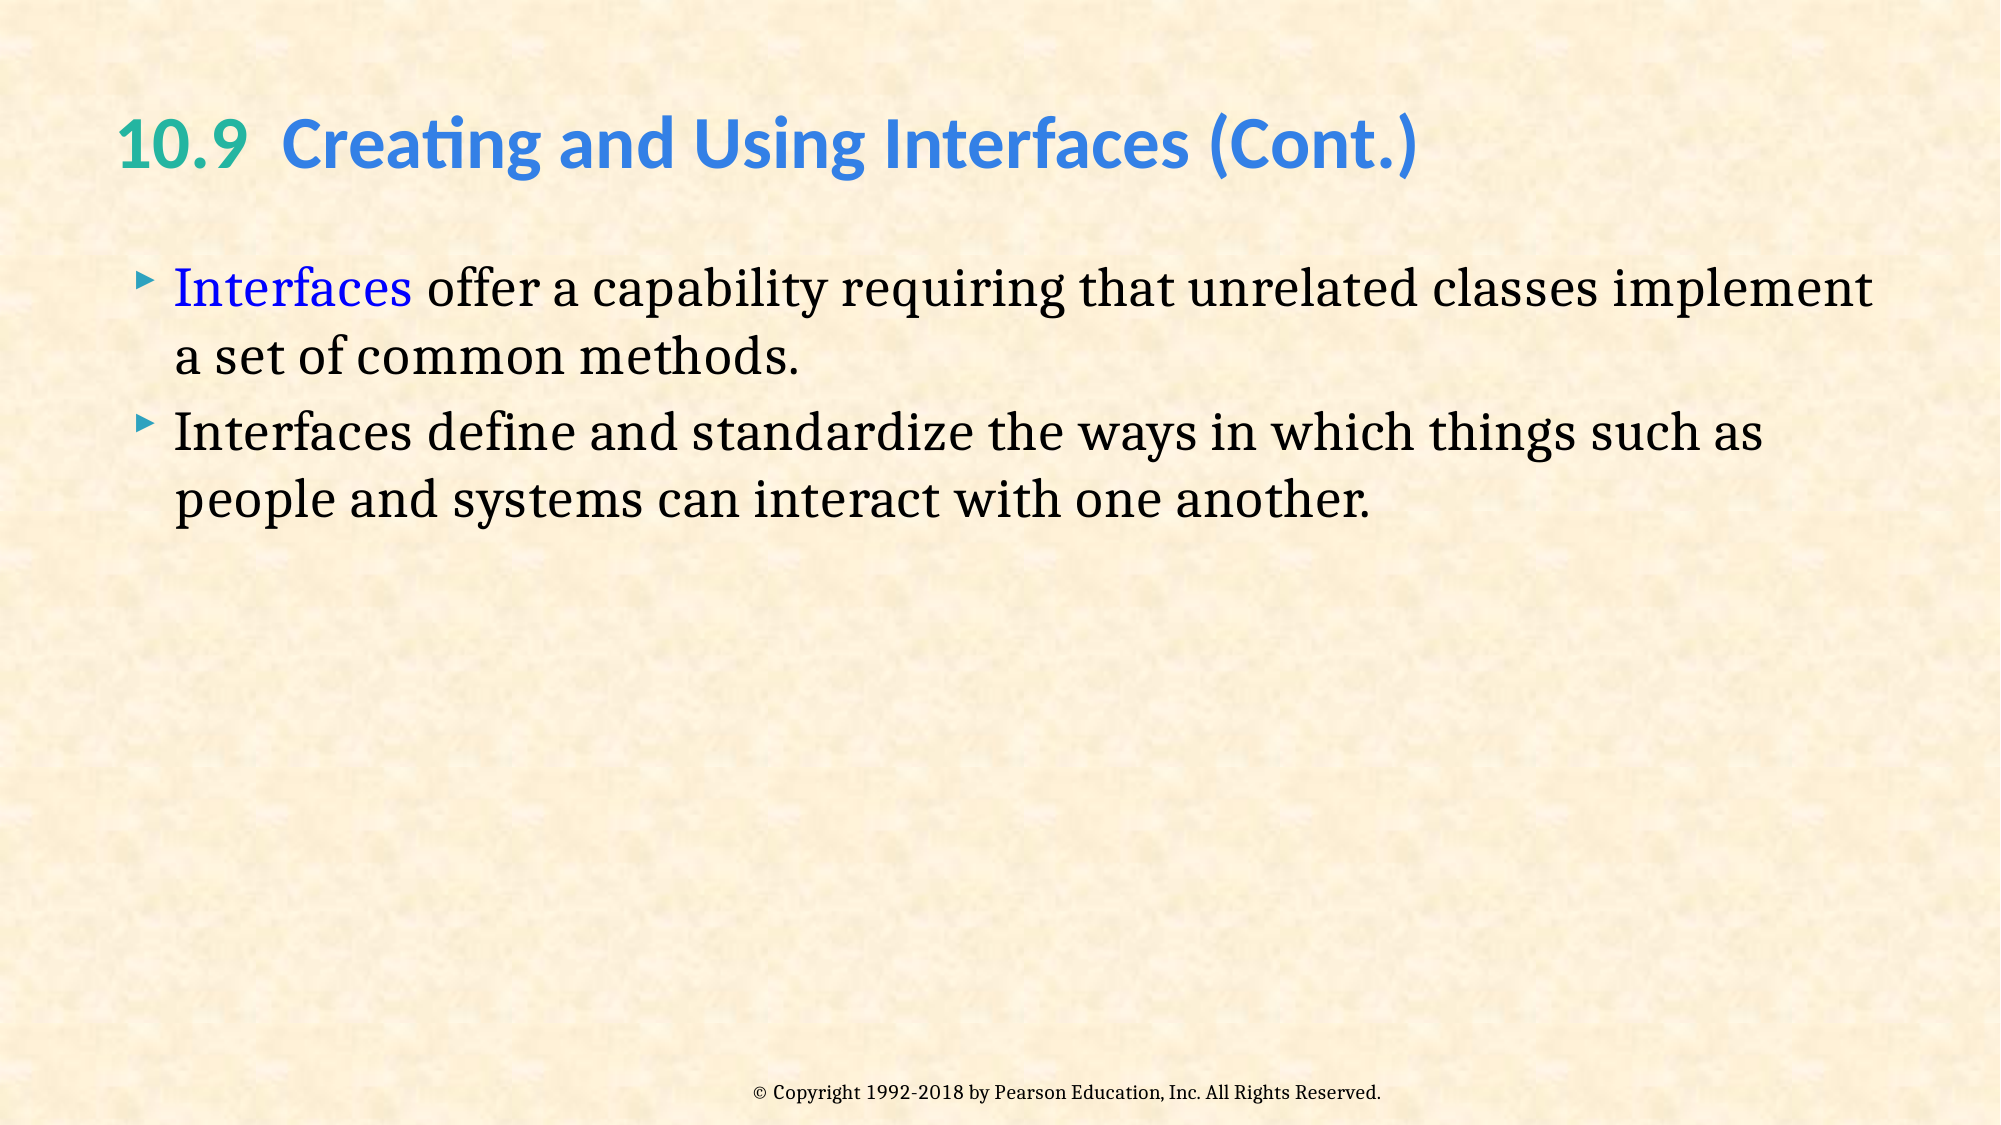

# 10.9  Creating and Using Interfaces (Cont.)
Interfaces offer a capability requiring that unrelated classes implement a set of common methods.
Interfaces define and standardize the ways in which things such as people and systems can interact with one another.

© Copyright 1992-2018 by Pearson Education, Inc. All Rights Reserved.